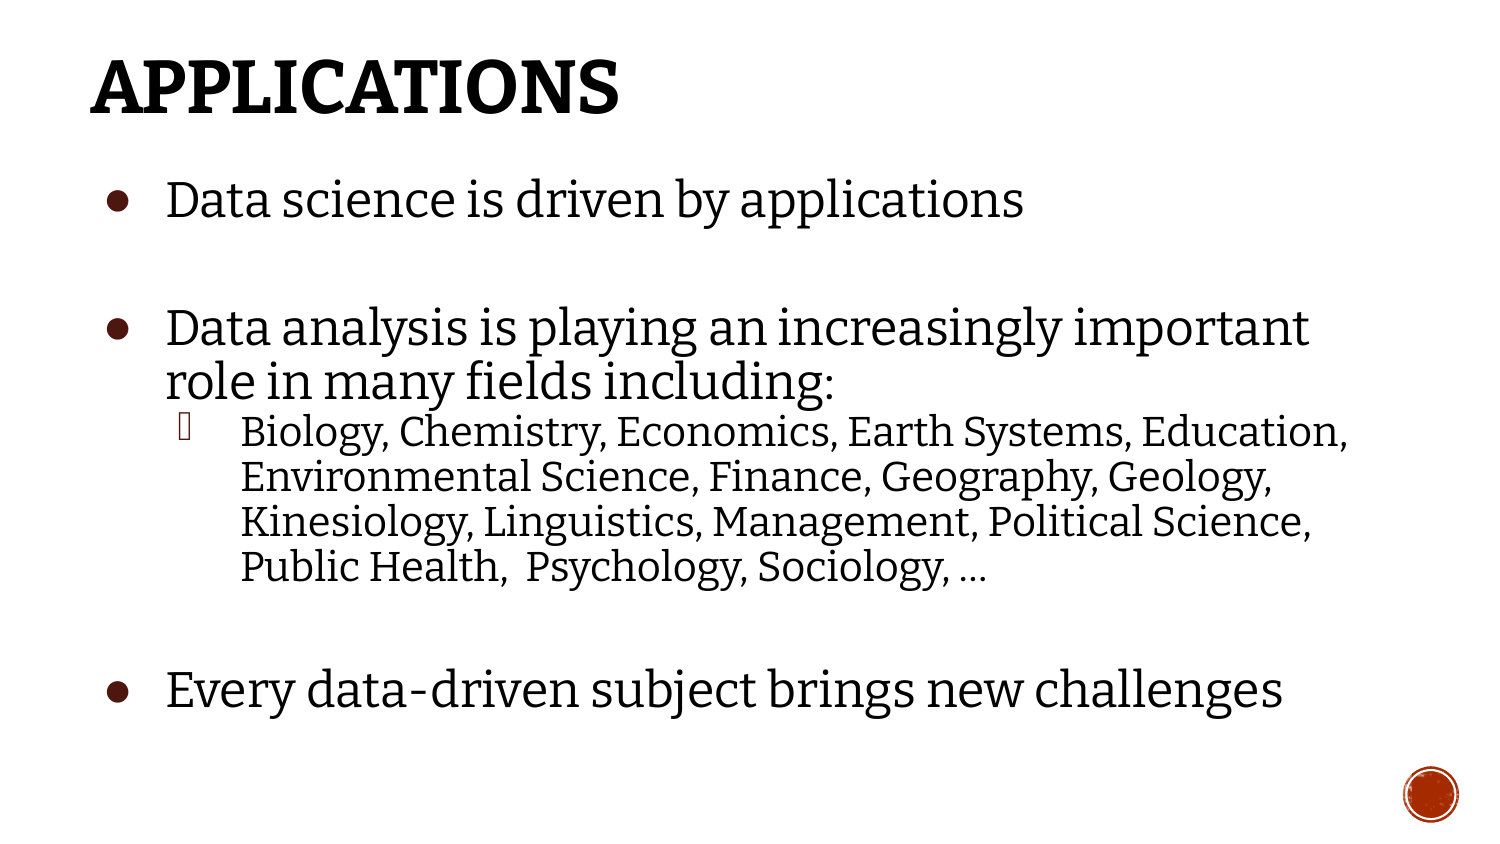

# Applications
Data science is driven by applications

Data analysis is playing an increasingly important role in many fields including:
Biology, Chemistry, Economics, Earth Systems, Education, Environmental Science, Finance, Geography, Geology, Kinesiology, Linguistics, Management, Political Science, Public Health,  Psychology, Sociology, …

Every data-driven subject brings new challenges